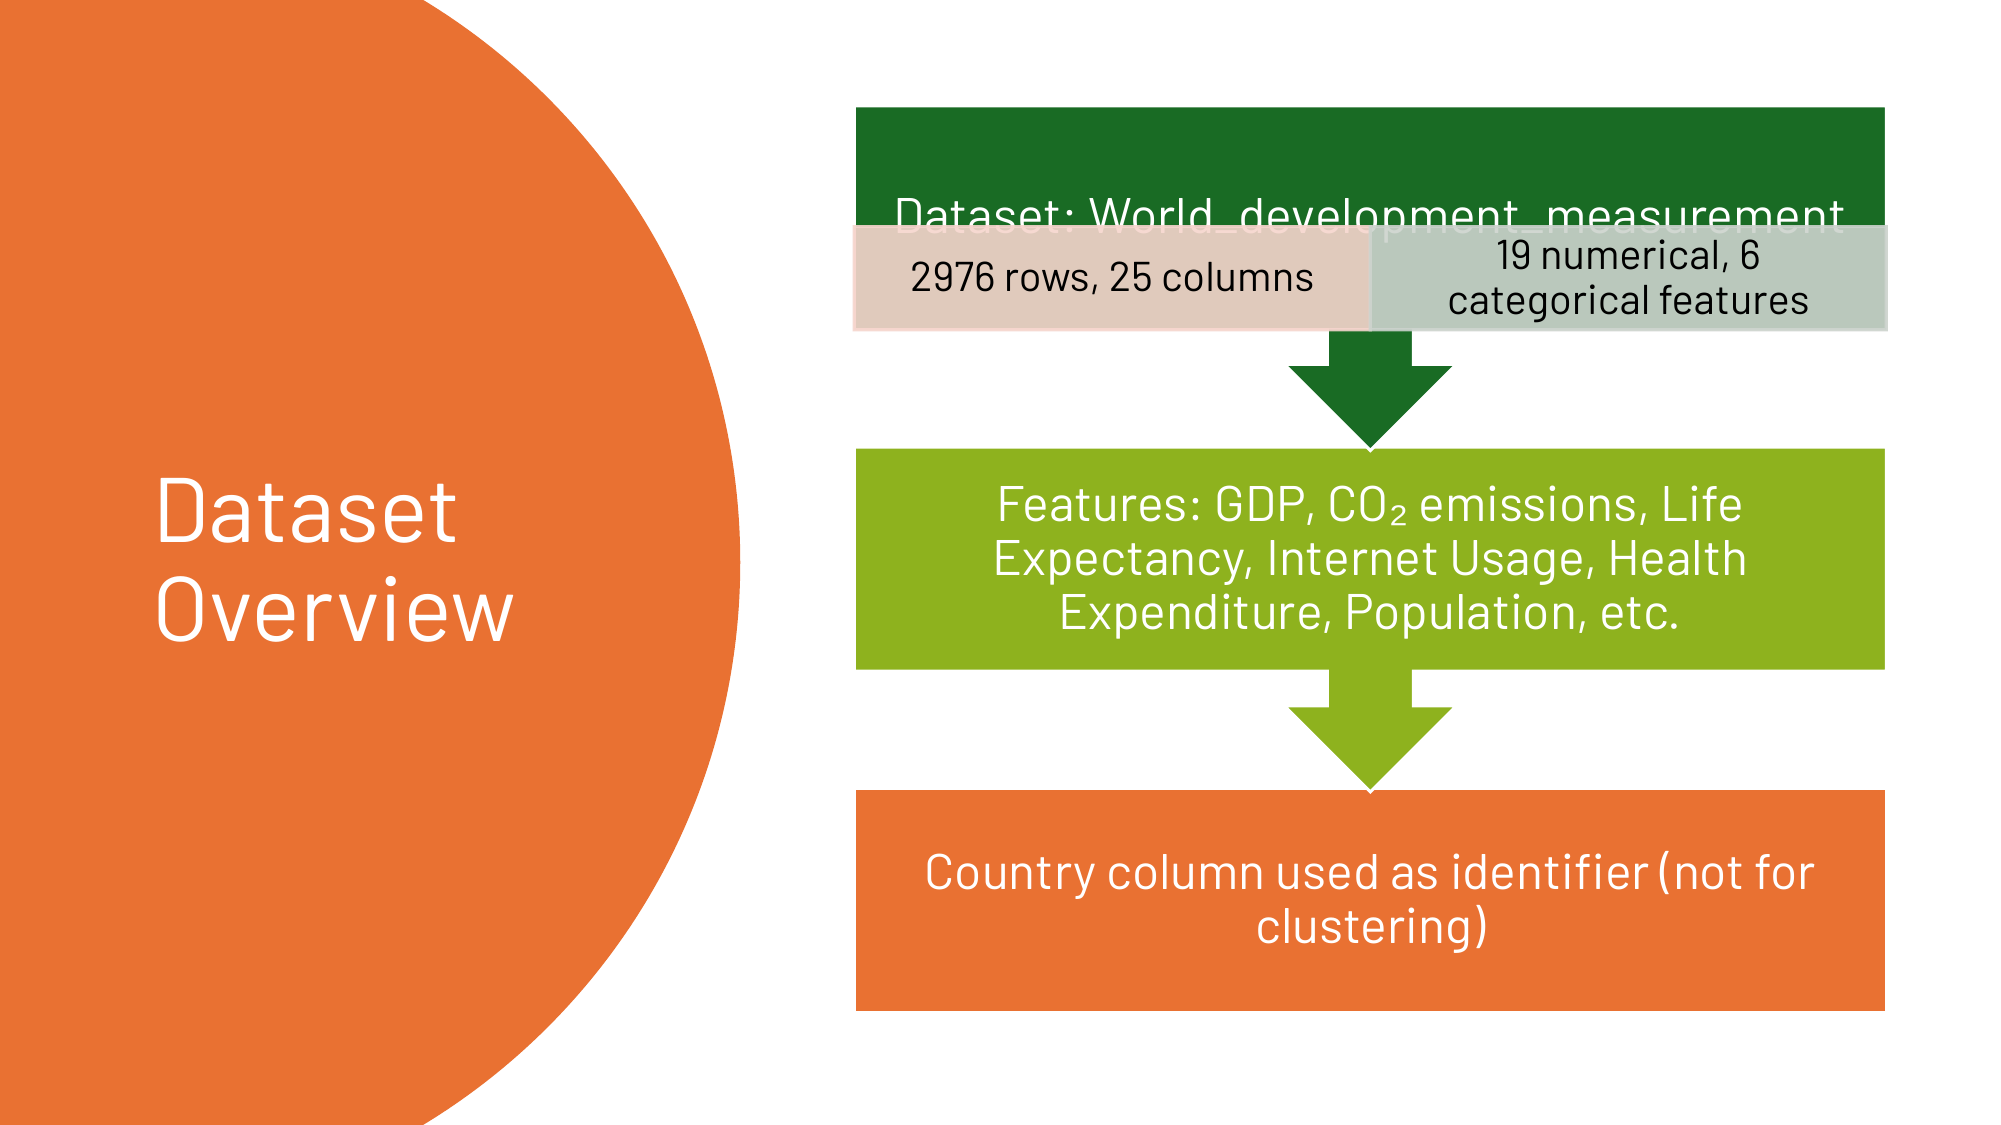

Country column used as identifier (not for clustering)
Features: GDP, CO₂ emissions, Life Expectancy, Internet Usage, Health Expenditure, Population, etc.
Dataset: World_development_measurement
2976 rows, 25 columns
19 numerical, 6 categorical features
# Dataset Overview